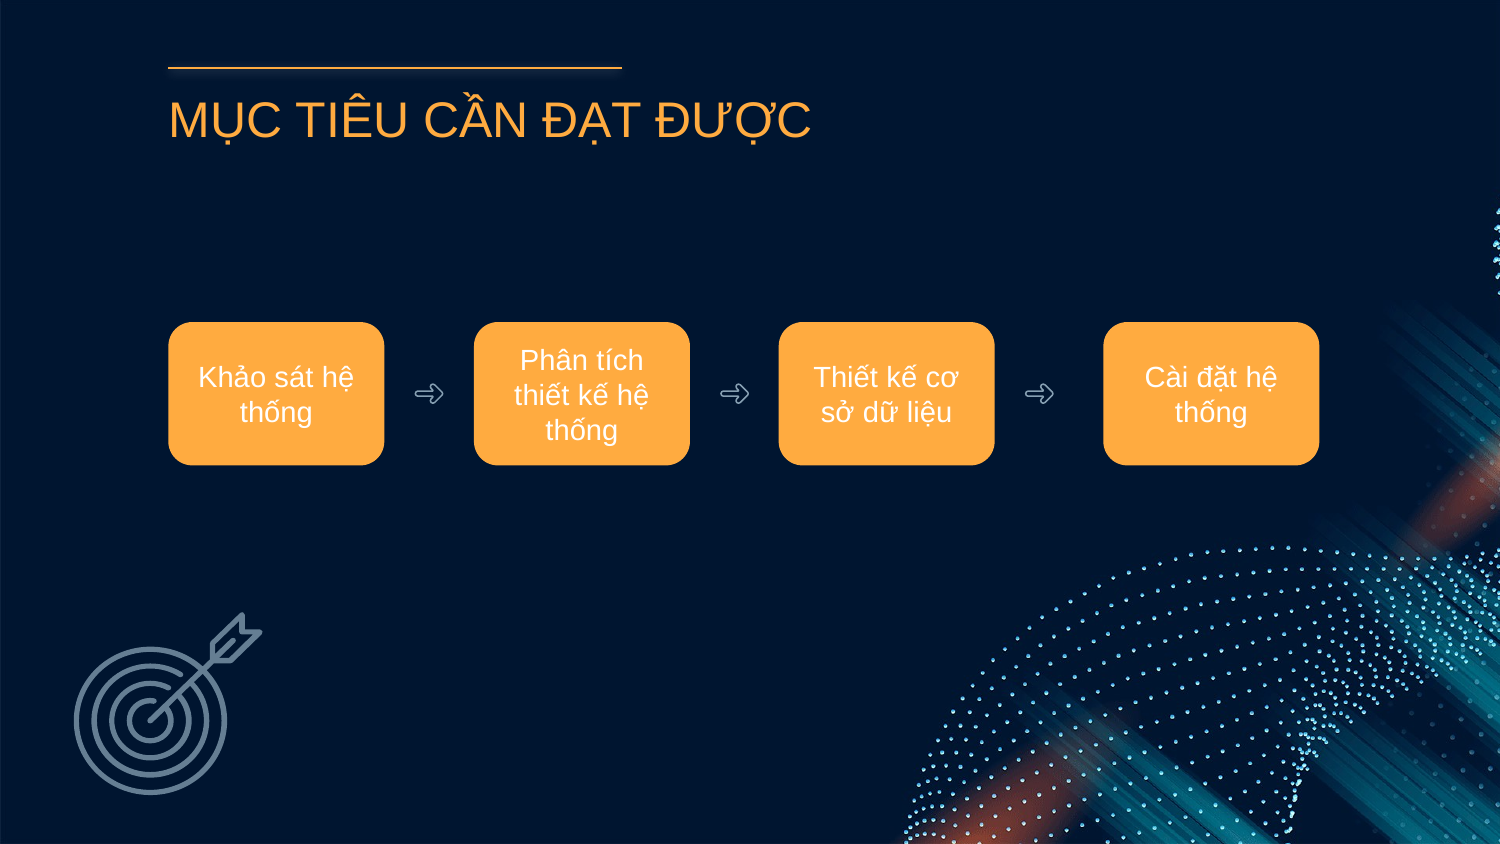

# MỤC TIÊU CẦN ĐẠT ĐƯỢC
Khảo sát hệ thống
Phân tích thiết kế hệ thống
Thiết kế cơ sở dữ liệu
Cài đặt hệ thống